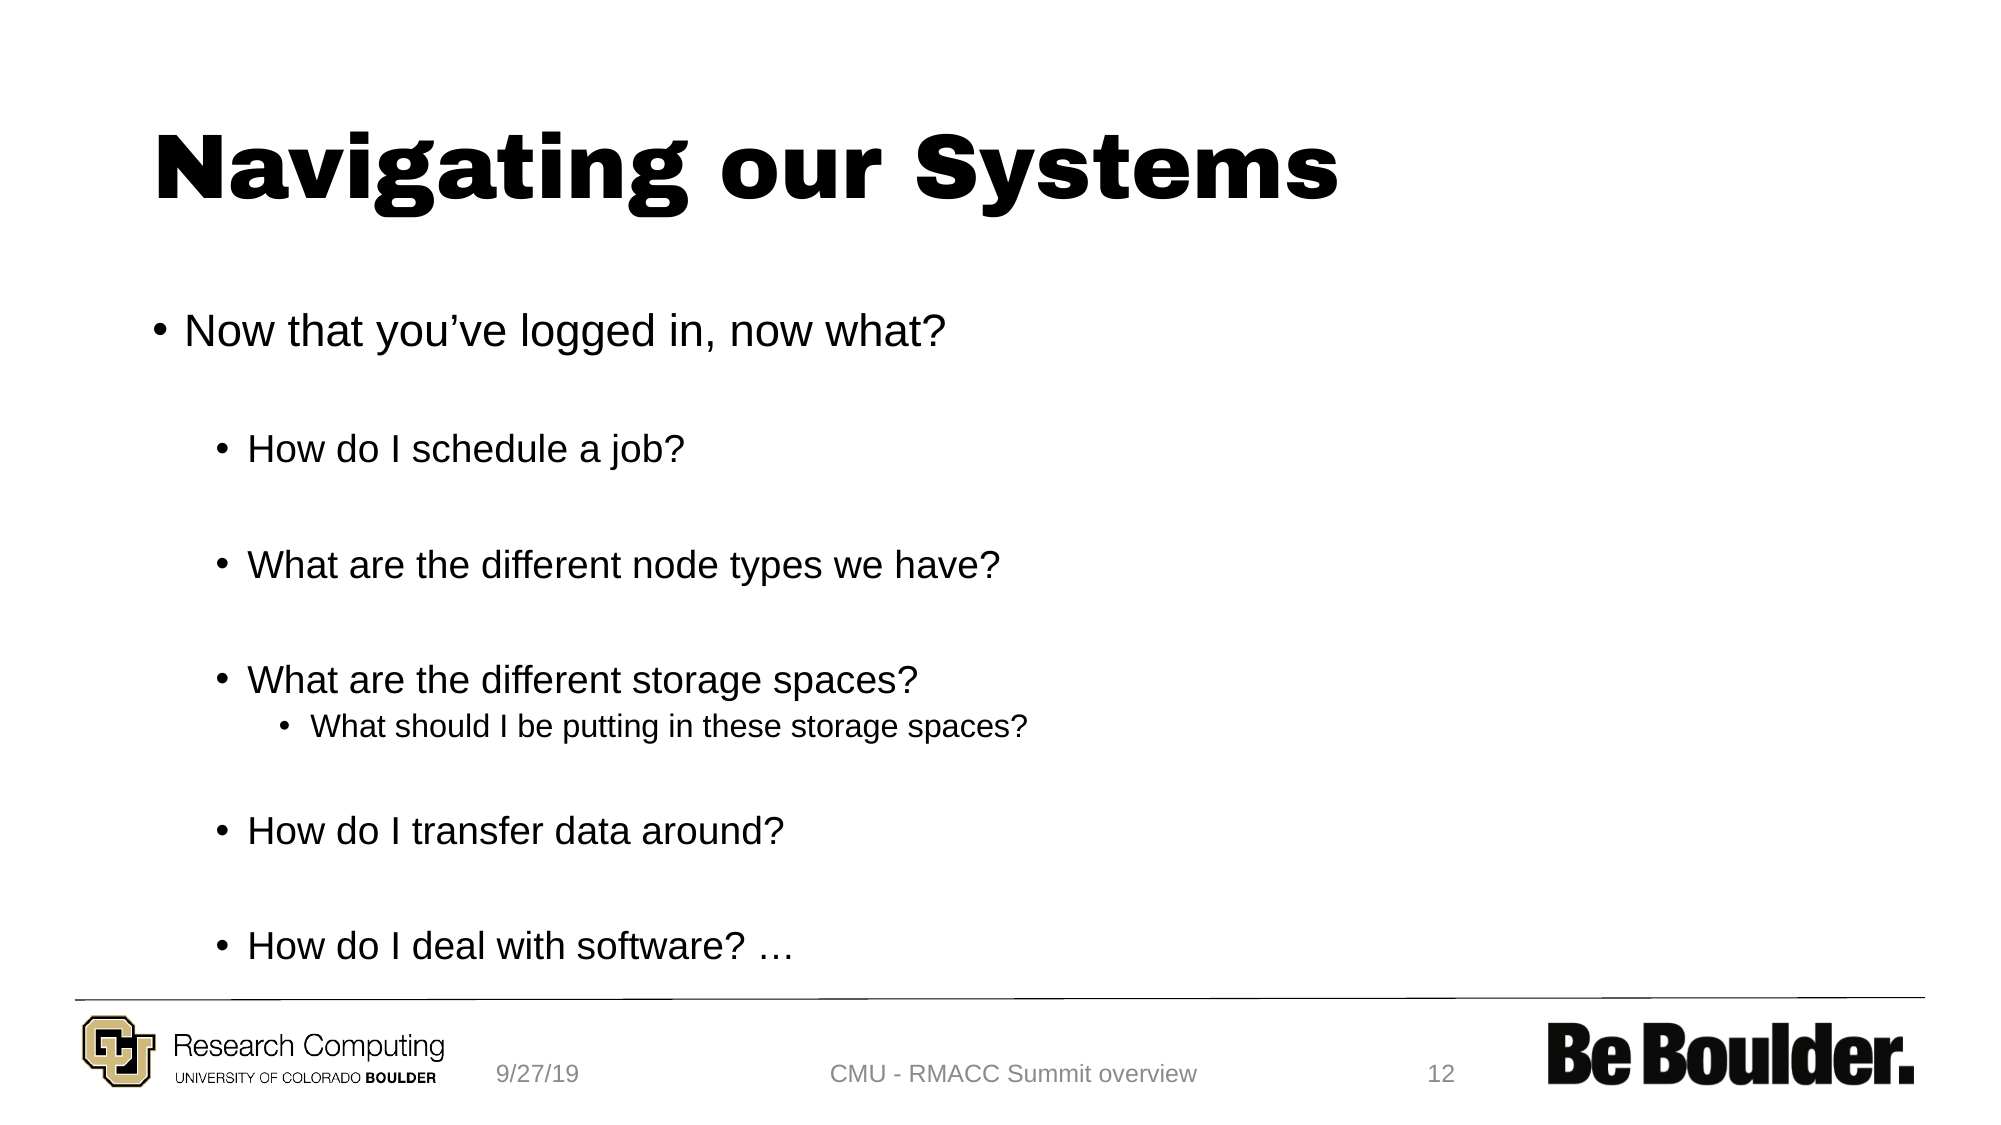

# Navigating our Systems
Now that you’ve logged in, now what?

How do I schedule a job?

What are the different node types we have?

What are the different storage spaces?
What should I be putting in these storage spaces?

How do I transfer data around?

How do I deal with software? …
9/27/19
CMU - RMACC Summit overview
12